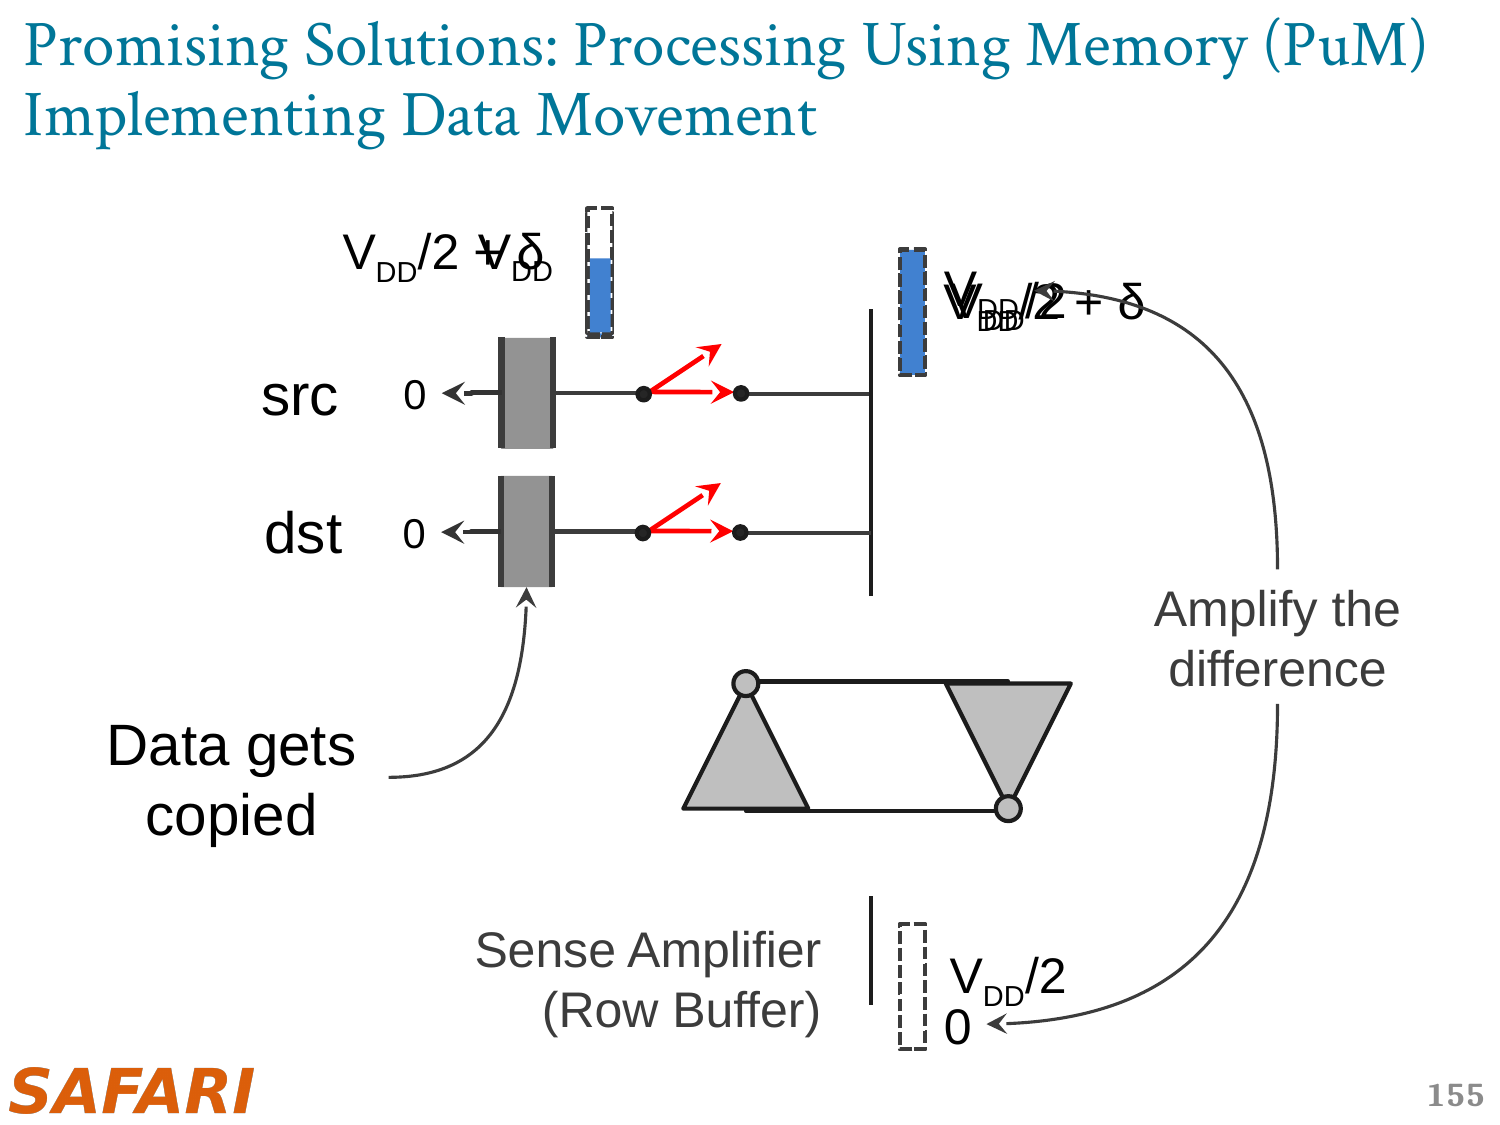

# Promising Solutions: Processing Using Memory (PuM) Implementing Data Movement

VDD/2 + δ
VDD

VDD/2
VDD

VDD/2 + δ
Amplify the difference

0

src

0
dst

Data gets copied
Sense Amplifier
(Row Buffer)

VDD/2

0
155